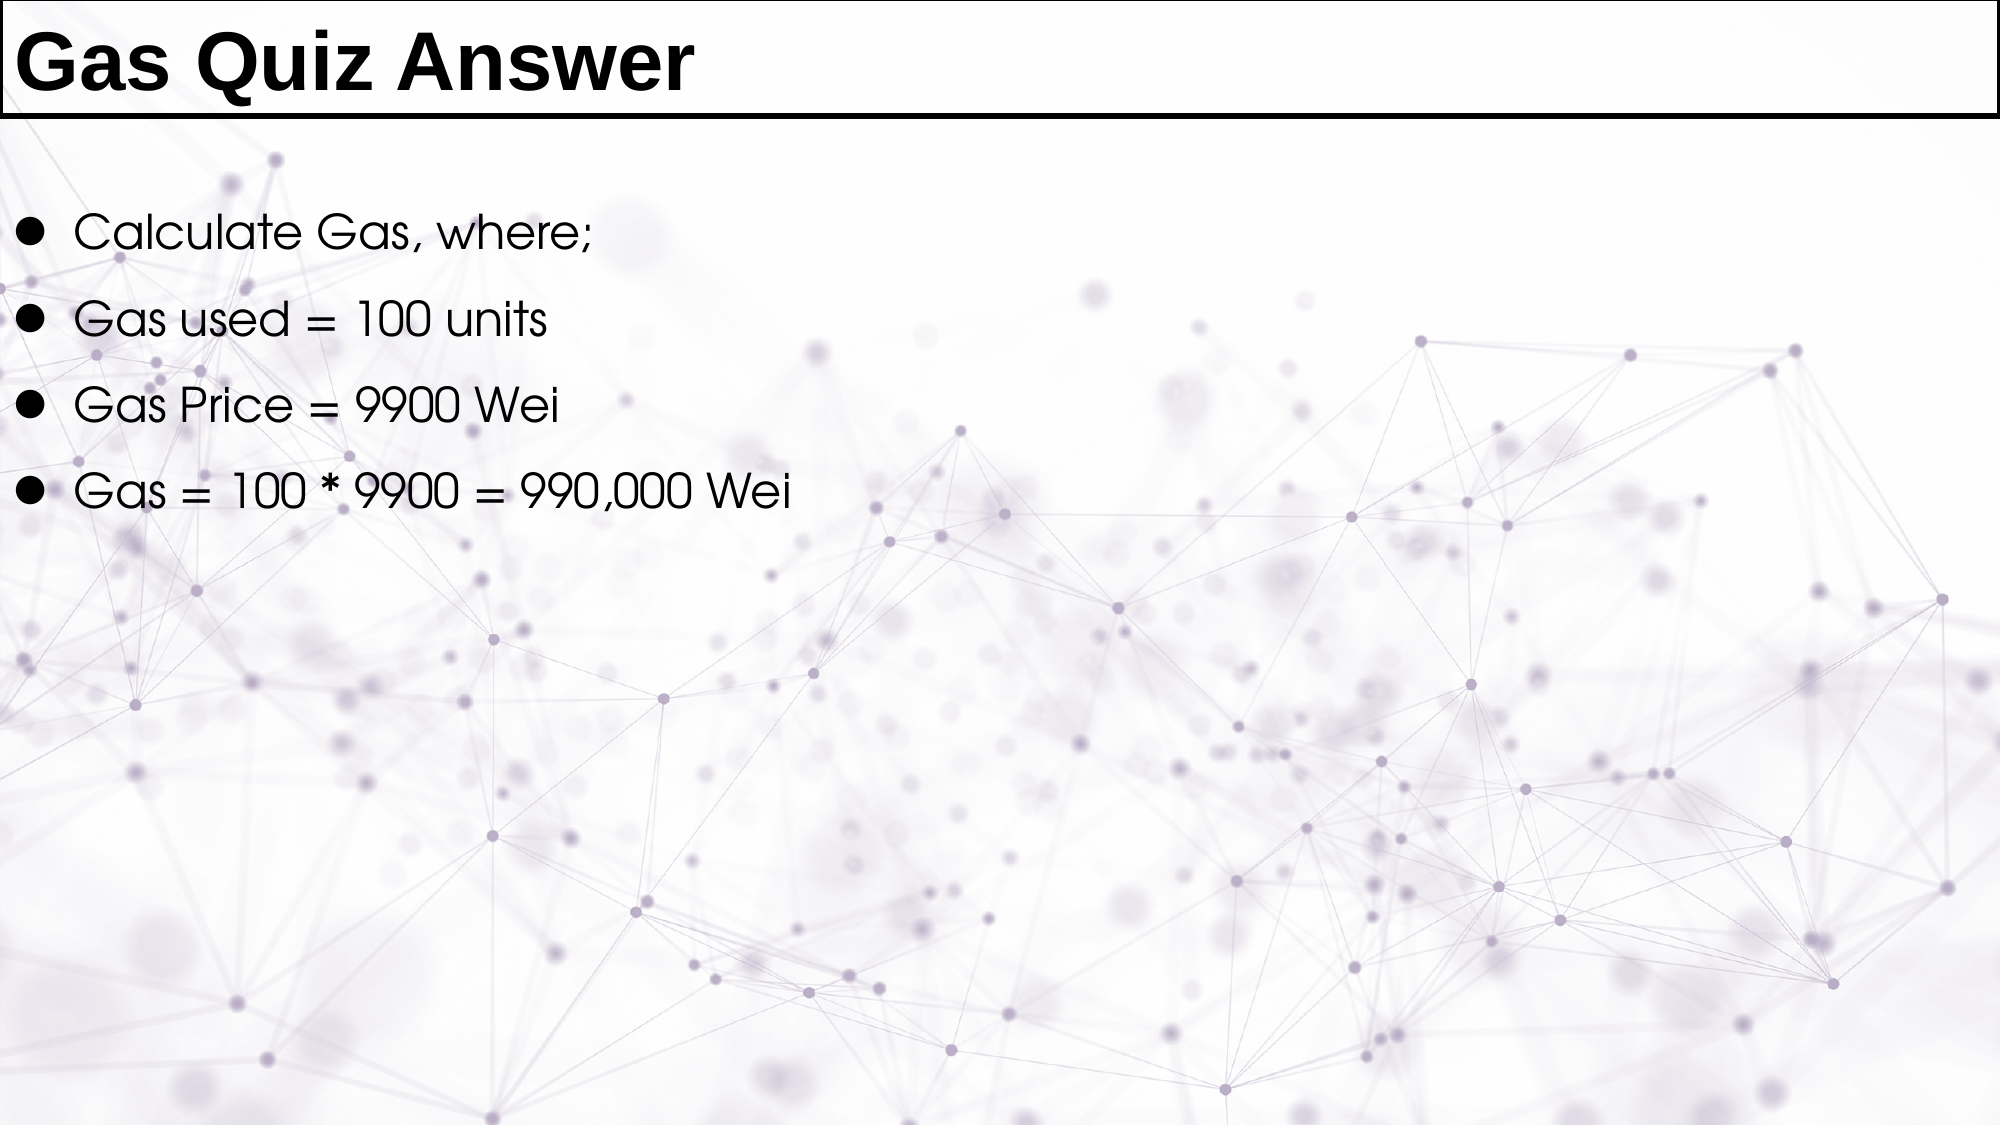

Gas Quiz Answer

Calculate Gas, where;
Gas used = 100 units
Gas Price = 9900 Wei
Gas = 100 * 9900 = 990,000 Wei